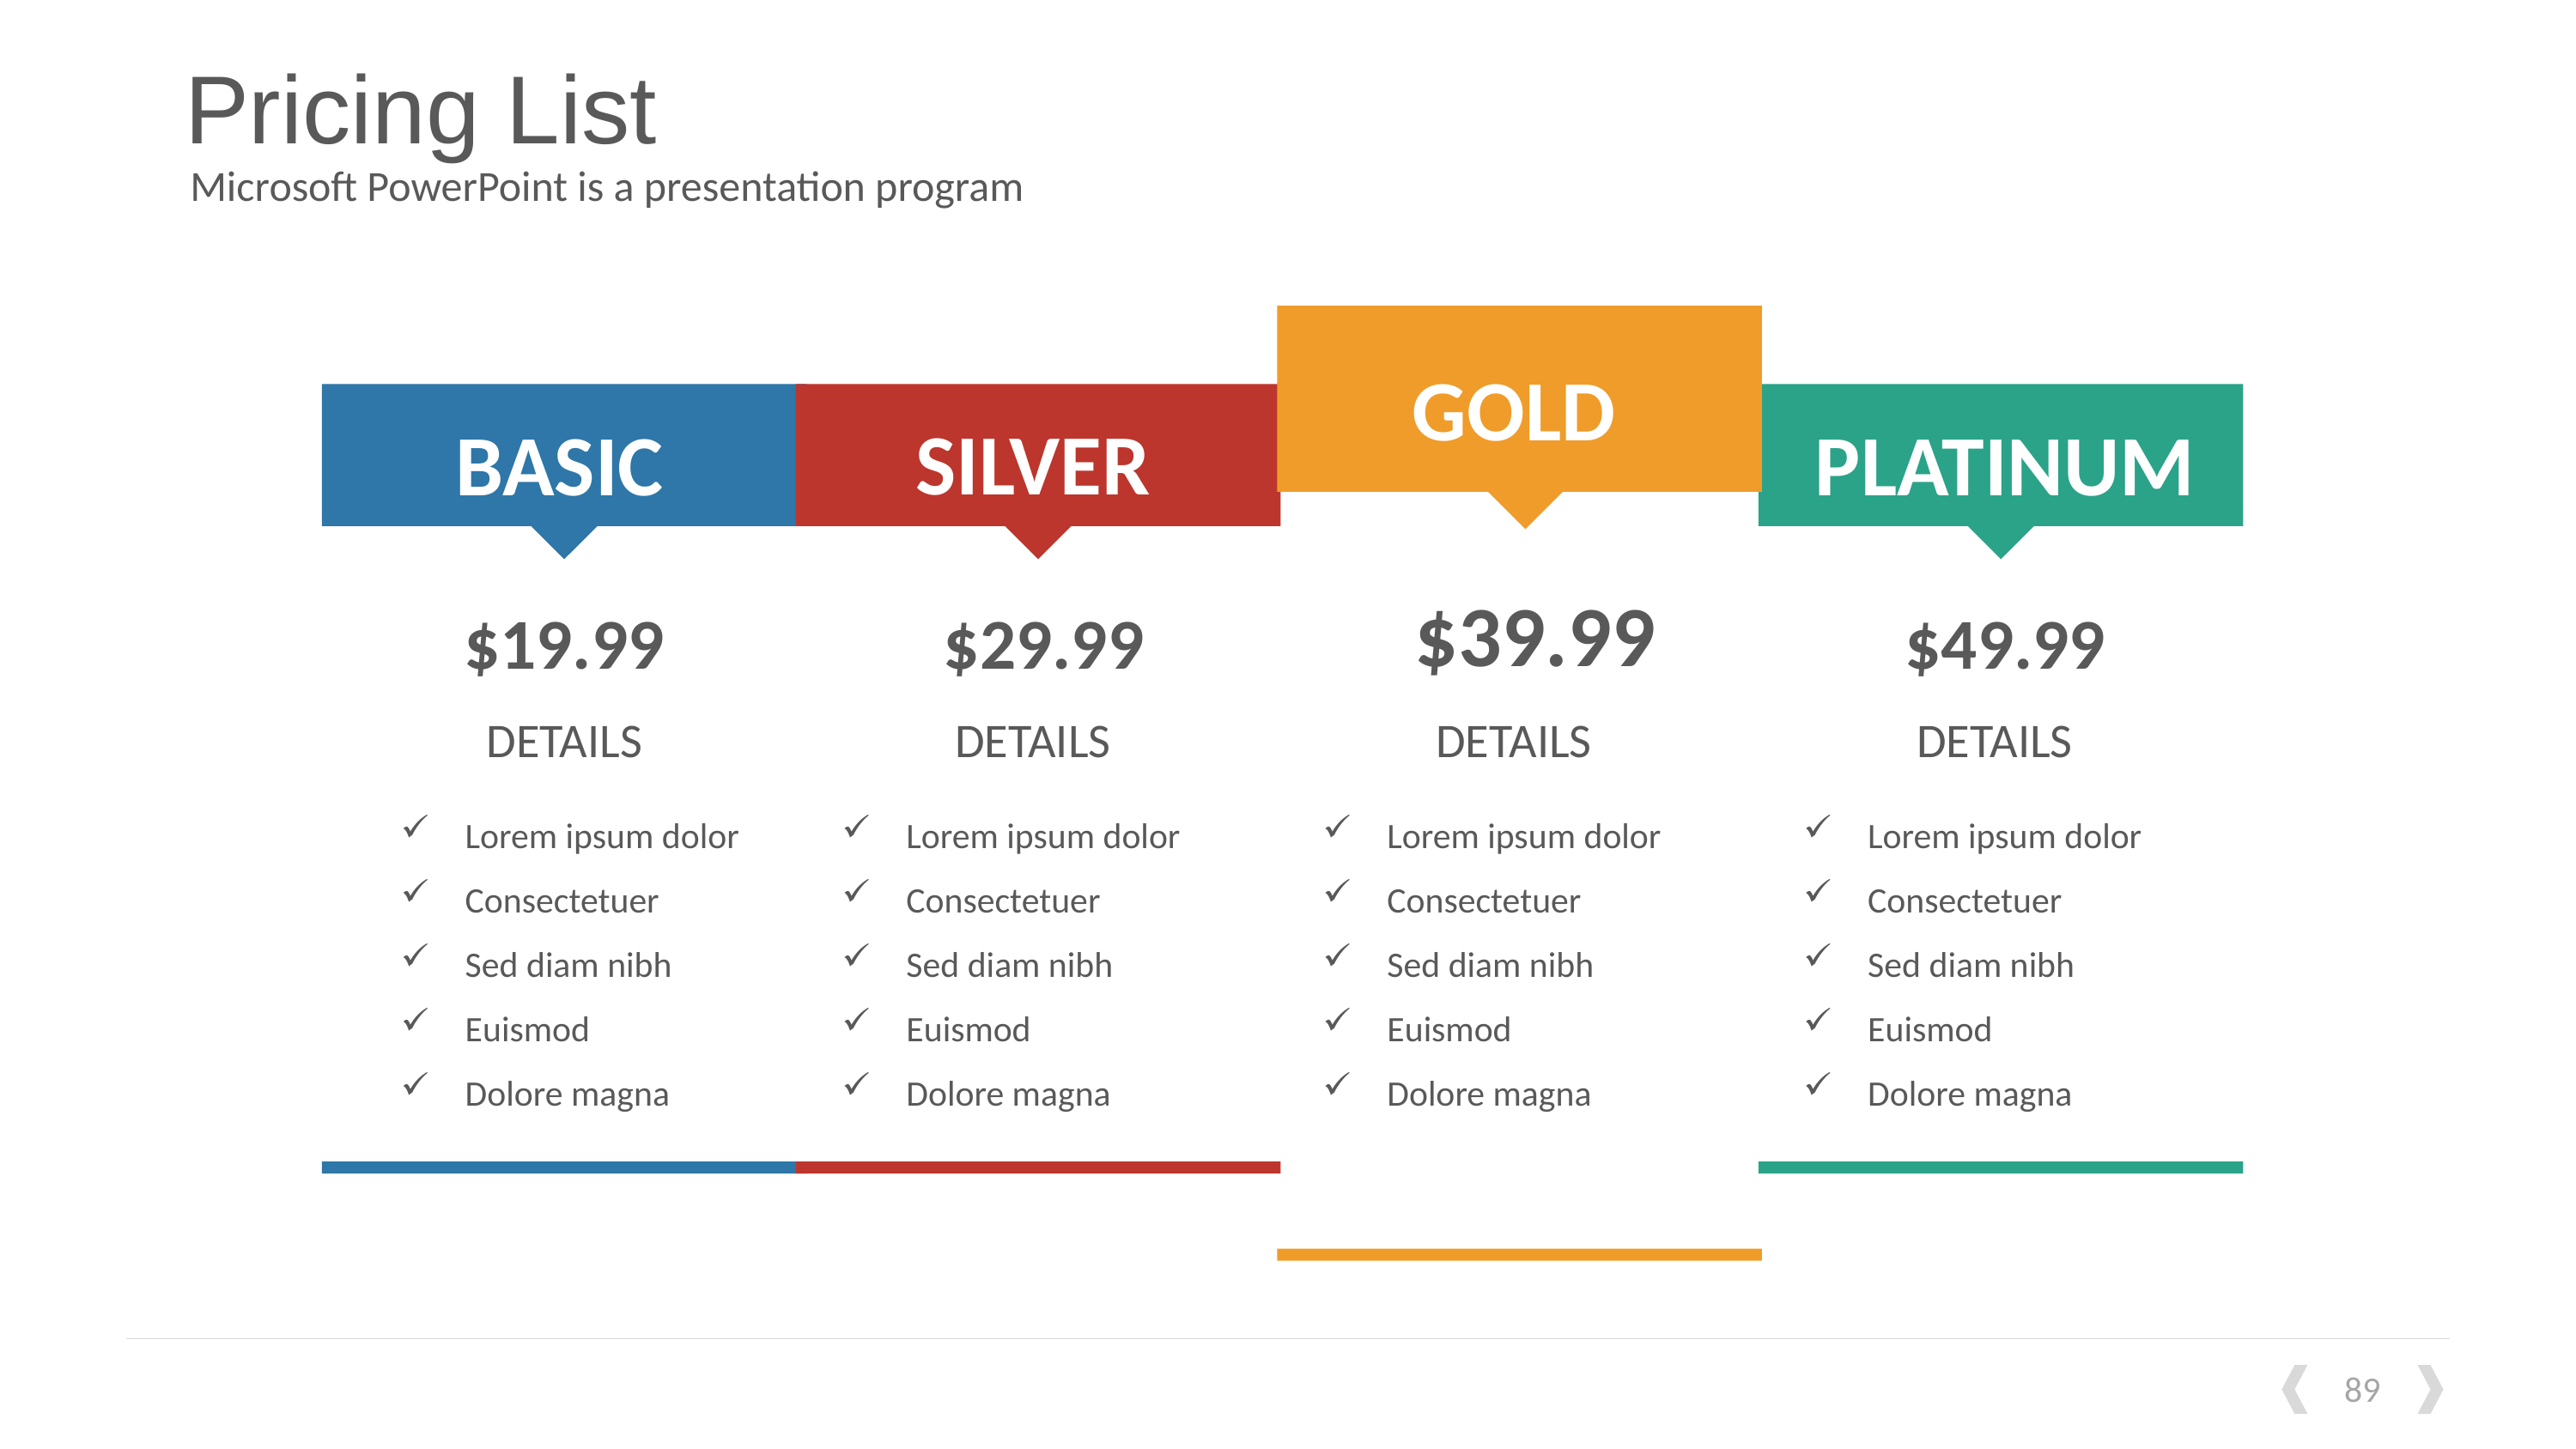

# Pricing List
Microsoft PowerPoint is a presentation program

GOLD

SILVER
BASIC
PLATINUM
$39.99
$19.99
$29.99
$49.99
DETAILS
DETAILS
DETAILS
DETAILS
Lorem ipsum dolor
Consectetuer
Sed diam nibh
Euismod
Dolore magna
Lorem ipsum dolor
Consectetuer
Sed diam nibh
Euismod
Dolore magna
Lorem ipsum dolor
Consectetuer
Sed diam nibh
Euismod
Dolore magna
Lorem ipsum dolor
Consectetuer
Sed diam nibh
Euismod
Dolore magna